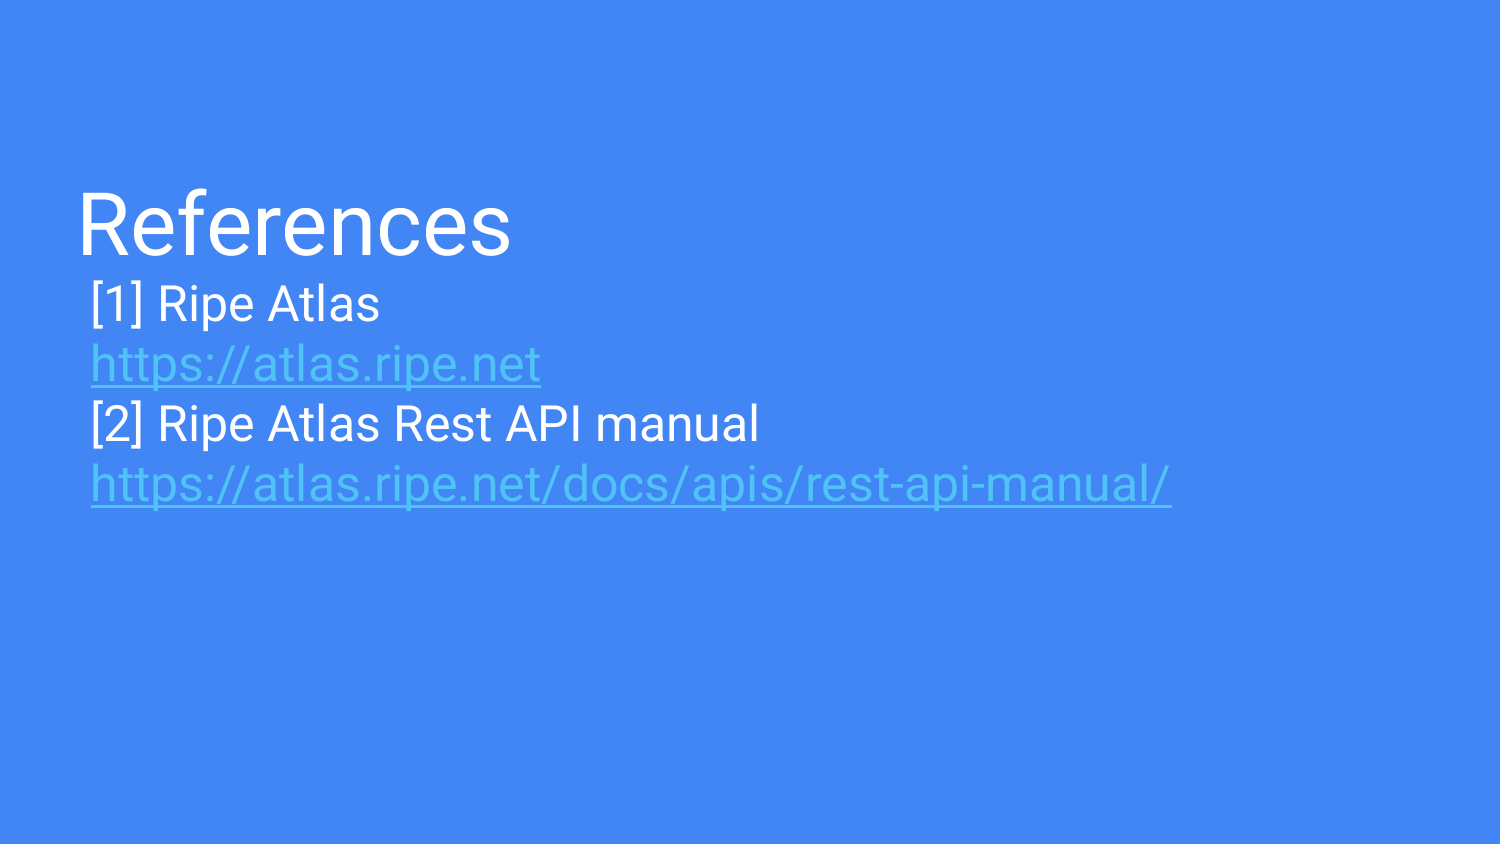

References
# [1] Ripe Atlas https://atlas.ripe.net
[2] Ripe Atlas Rest API manual
https://atlas.ripe.net/docs/apis/rest-api-manual/